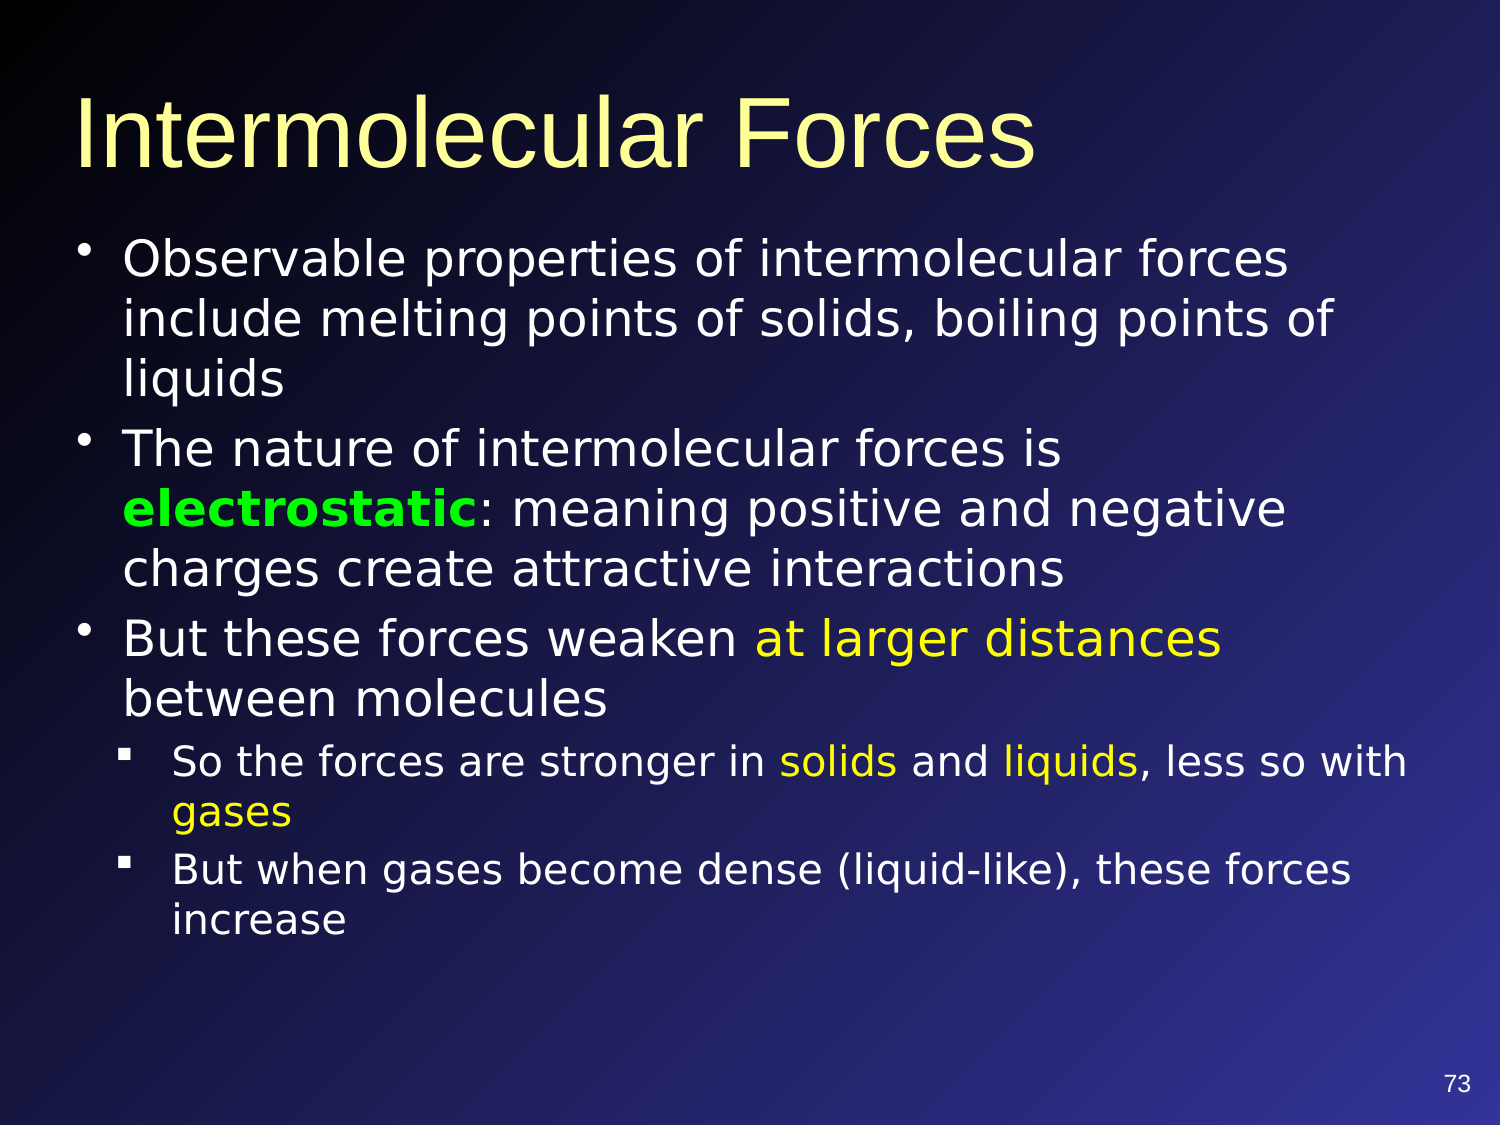

# Intermolecular Forces
Observable properties of intermolecular forces include melting points of solids, boiling points of liquids
The nature of intermolecular forces is electrostatic: meaning positive and negative charges create attractive interactions
But these forces weaken at larger distances between molecules
So the forces are stronger in solids and liquids, less so with gases
But when gases become dense (liquid-like), these forces increase
73